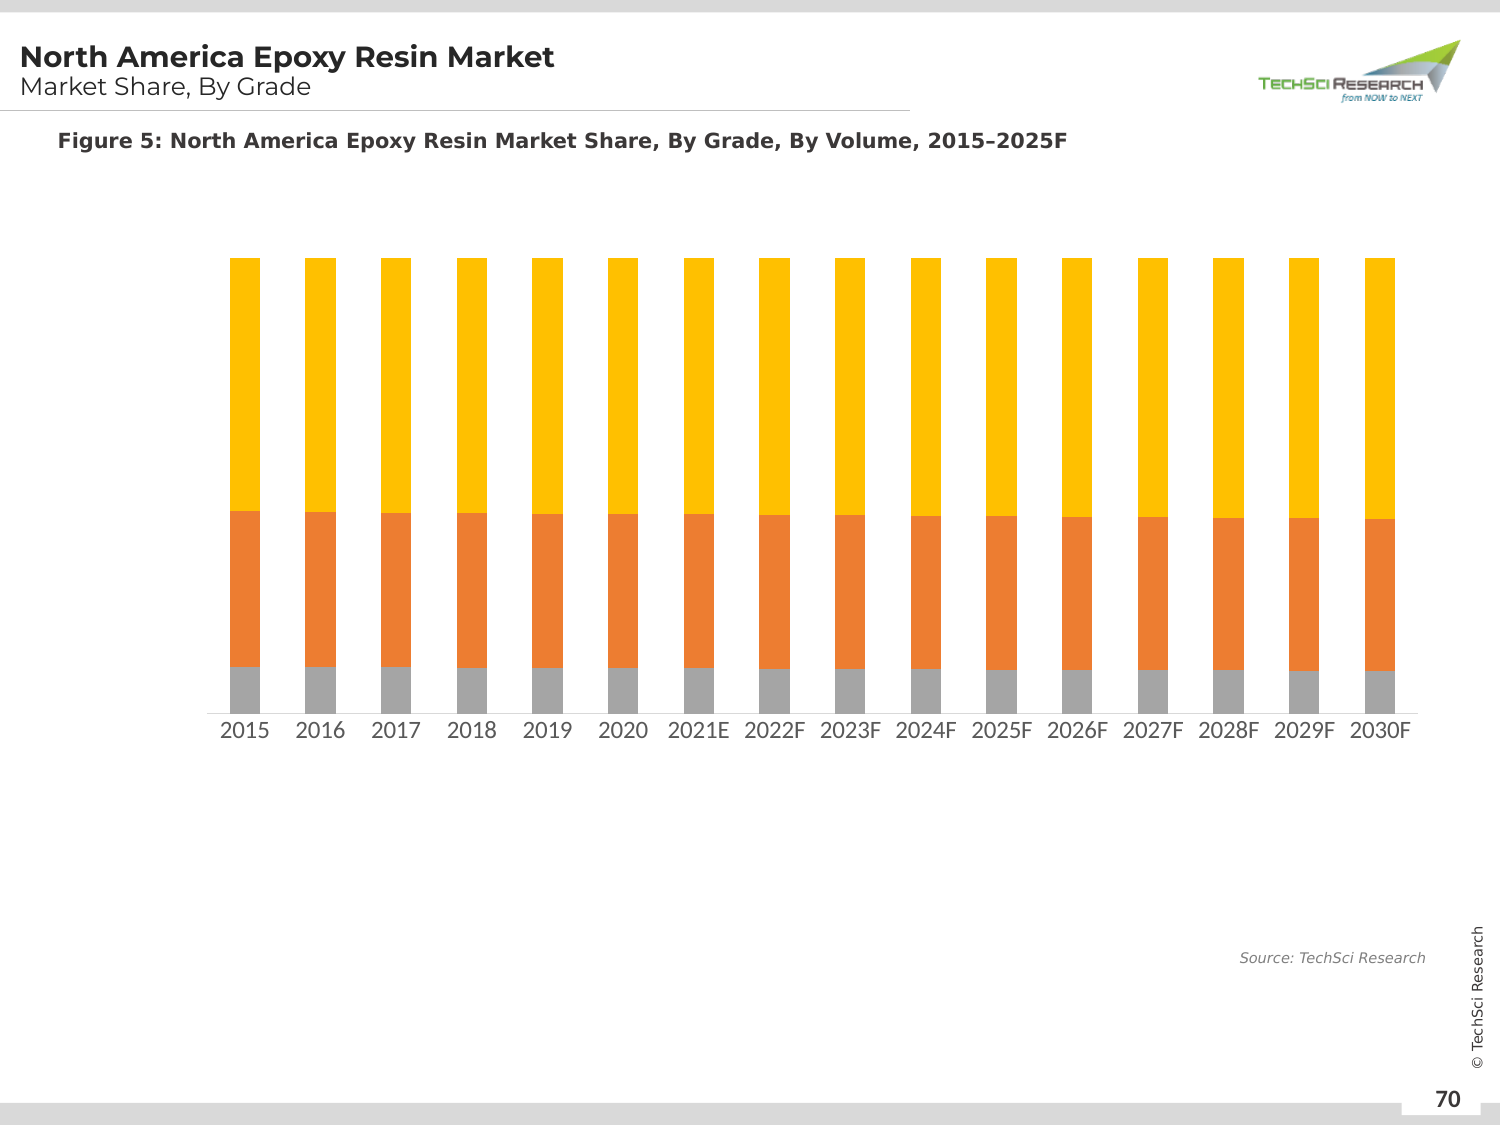

North America Epoxy Resin Market
Market Share, By Grade
Figure 5: North America Epoxy Resin Market Share, By Grade, By Volume, 2015–2025F

### Chart

| Category | Semi-Solid | Solid | Liquid |
|---|---|---|---|
| 2015 | 0.10289696493754191 | 0.3412760900933713 | 0.5558269449690868 |
| 2016 | 0.10245475019605552 | 0.33967718343245973 | 0.5578680663714848 |
| 2017 | 0.10197011711338601 | 0.33928612206482267 | 0.5587437608217913 |
| 2018 | 0.10103667211690957 | 0.33893035584899867 | 0.5600329720340919 |
| 2019 | 0.1005982527334525 | 0.3387946603056447 | 0.5606070869609027 |
| 2020 | 0.10019470304279987 | 0.3384139174841894 | 0.5613913794730107 |
| 2021E | 0.09940229007888456 | 0.3380287868308488 | 0.5625689230902665 |
| 2022F | 0.09880138420940547 | 0.33760982757347874 | 0.5635887882171159 |
| 2023F | 0.0982064765582063 | 0.3371806805094908 | 0.5646128429323028 |
| 2024F | 0.09750672038103633 | 0.33675994060765346 | 0.5657333390113102 |
| 2025F | 0.09684730311809682 | 0.3363843864979992 | 0.566768310383904 |
| 2026F | 0.09618764071808698 | 0.3359832013638797 | 0.5678291579180333 |
| 2027F | 0.09552929937985795 | 0.33558007300614257 | 0.5688906276139994 |
| 2028F | 0.09487218601578923 | 0.3351763332581912 | 0.5699514807260195 |
| 2029F | 0.09421588017096073 | 0.33477254575797566 | 0.5710115740710635 |
| 2030F | 0.09355969256897434 | 0.334369385304135 | 0.5720709221268906 |
Source: TechSci Research
Source: TechSci Research